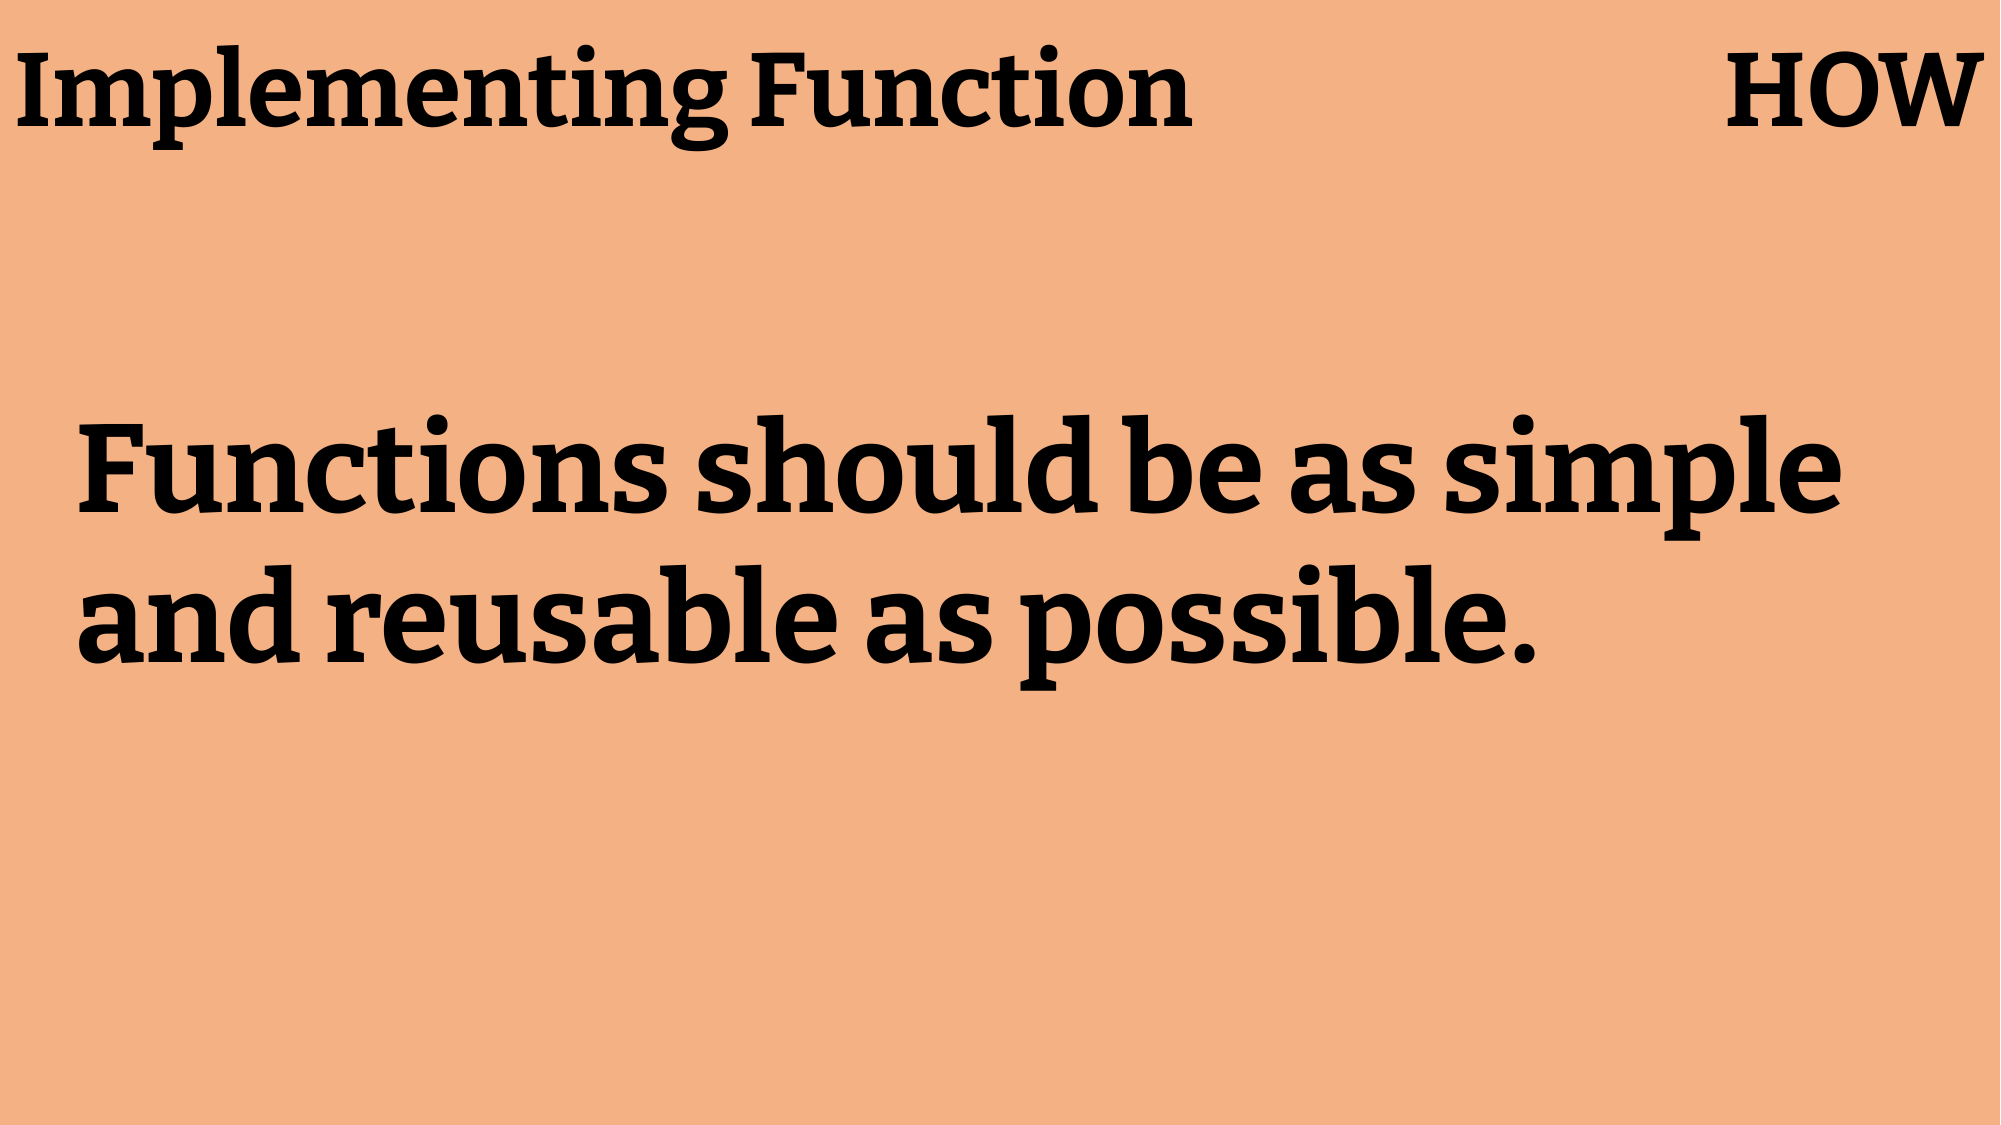

Implementing Function
HOW
Functions should be as simple and reusable as possible.